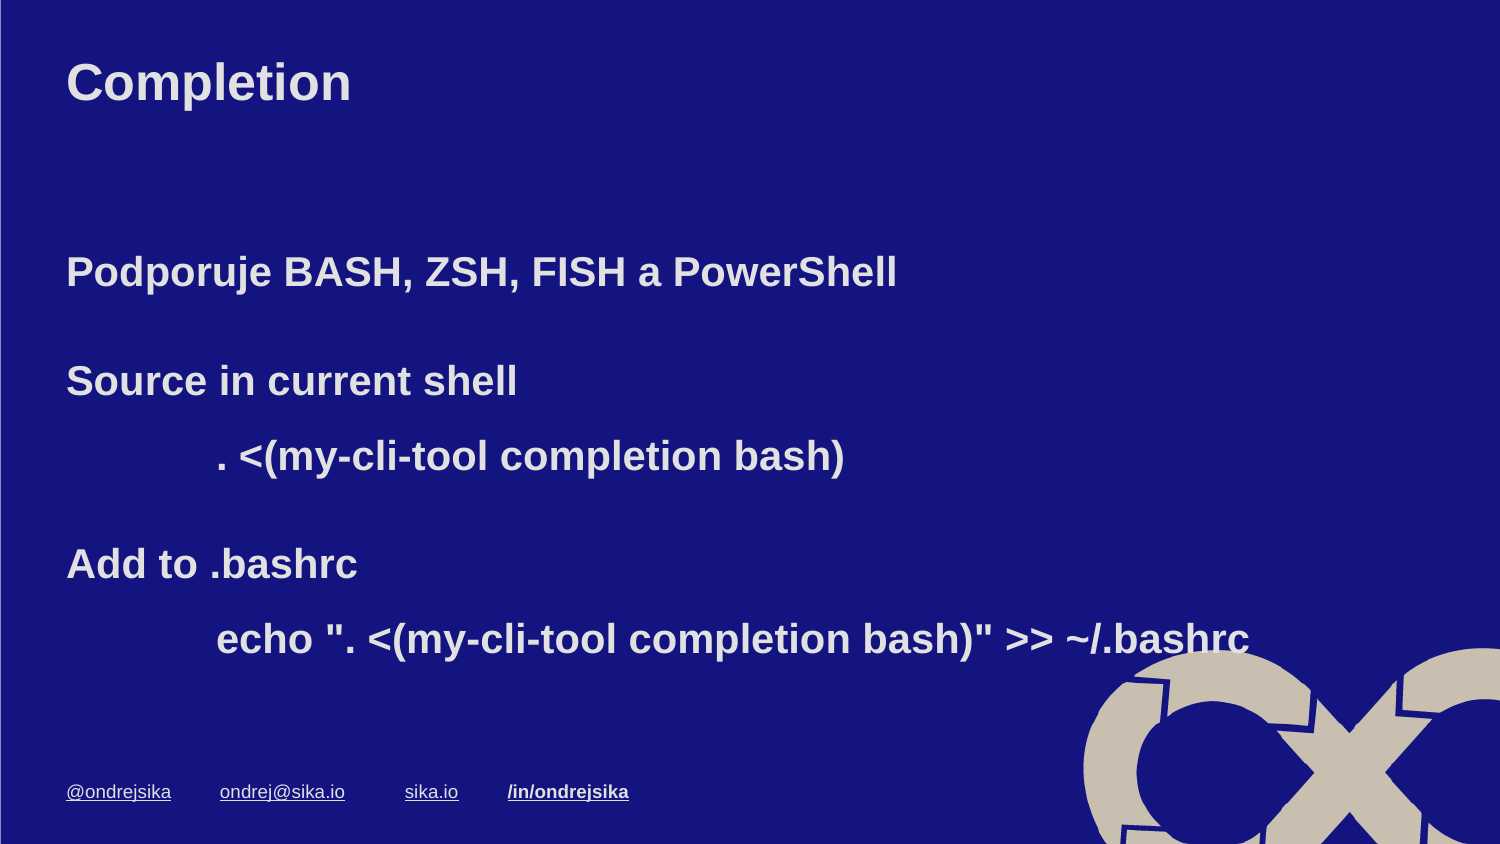

# Completion
Podporuje BASH, ZSH, FISH a PowerShell
Source in current shell
	. <(my-cli-tool completion bash)
Add to .bashrc
	echo ". <(my-cli-tool completion bash)" >> ~/.bashrc